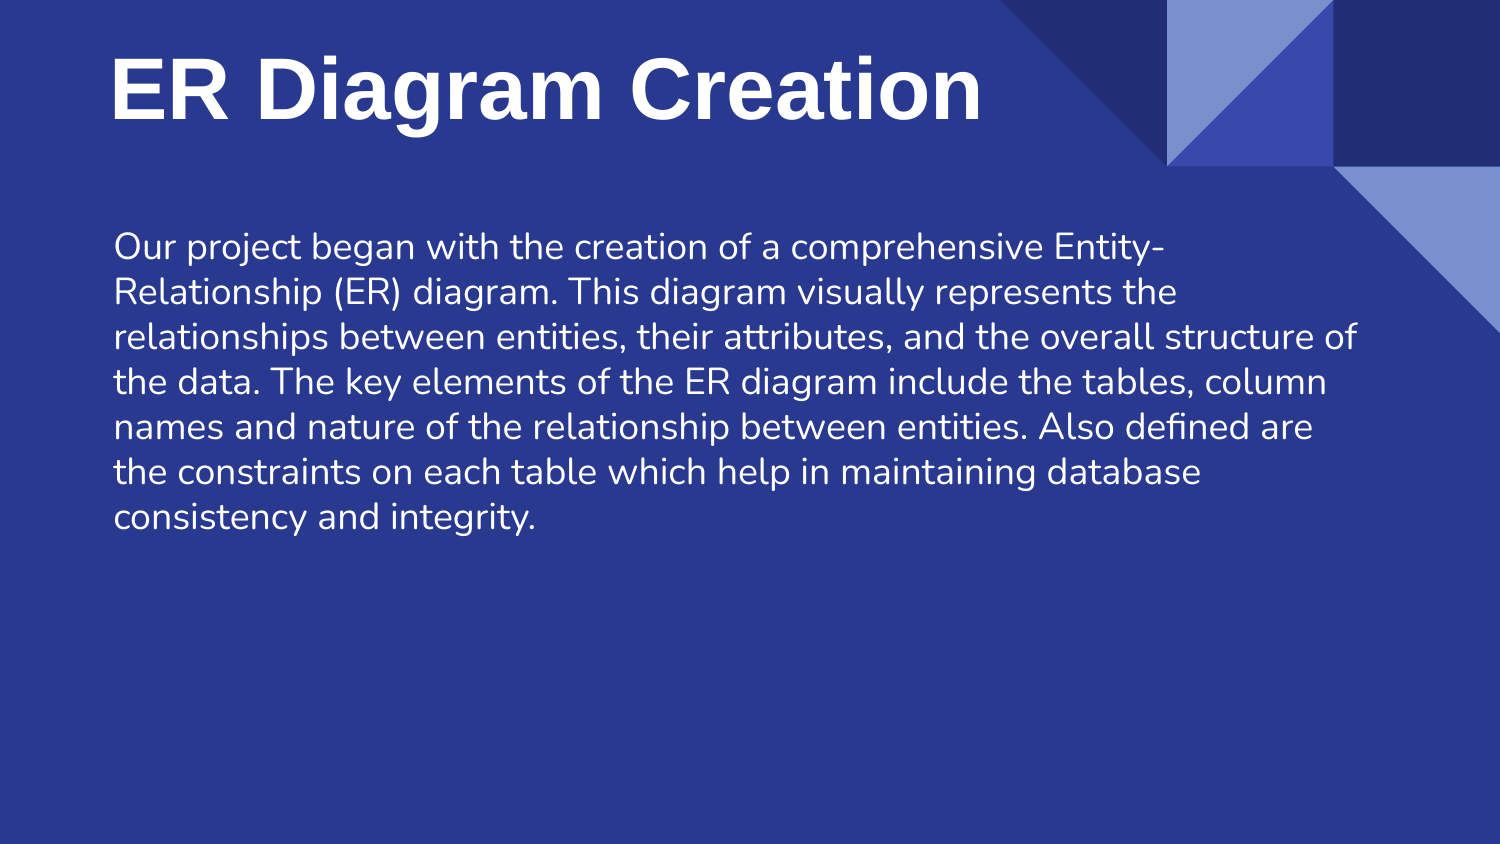

# ER Diagram Creation

Our project began with the creation of a comprehensive Entity-Relationship (ER) diagram. This diagram visually represents the relationships between entities, their attributes, and the overall structure of the data. The key elements of the ER diagram include the tables, column names and nature of the relationship between entities. Also defined are the constraints on each table which help in maintaining database consistency and integrity.